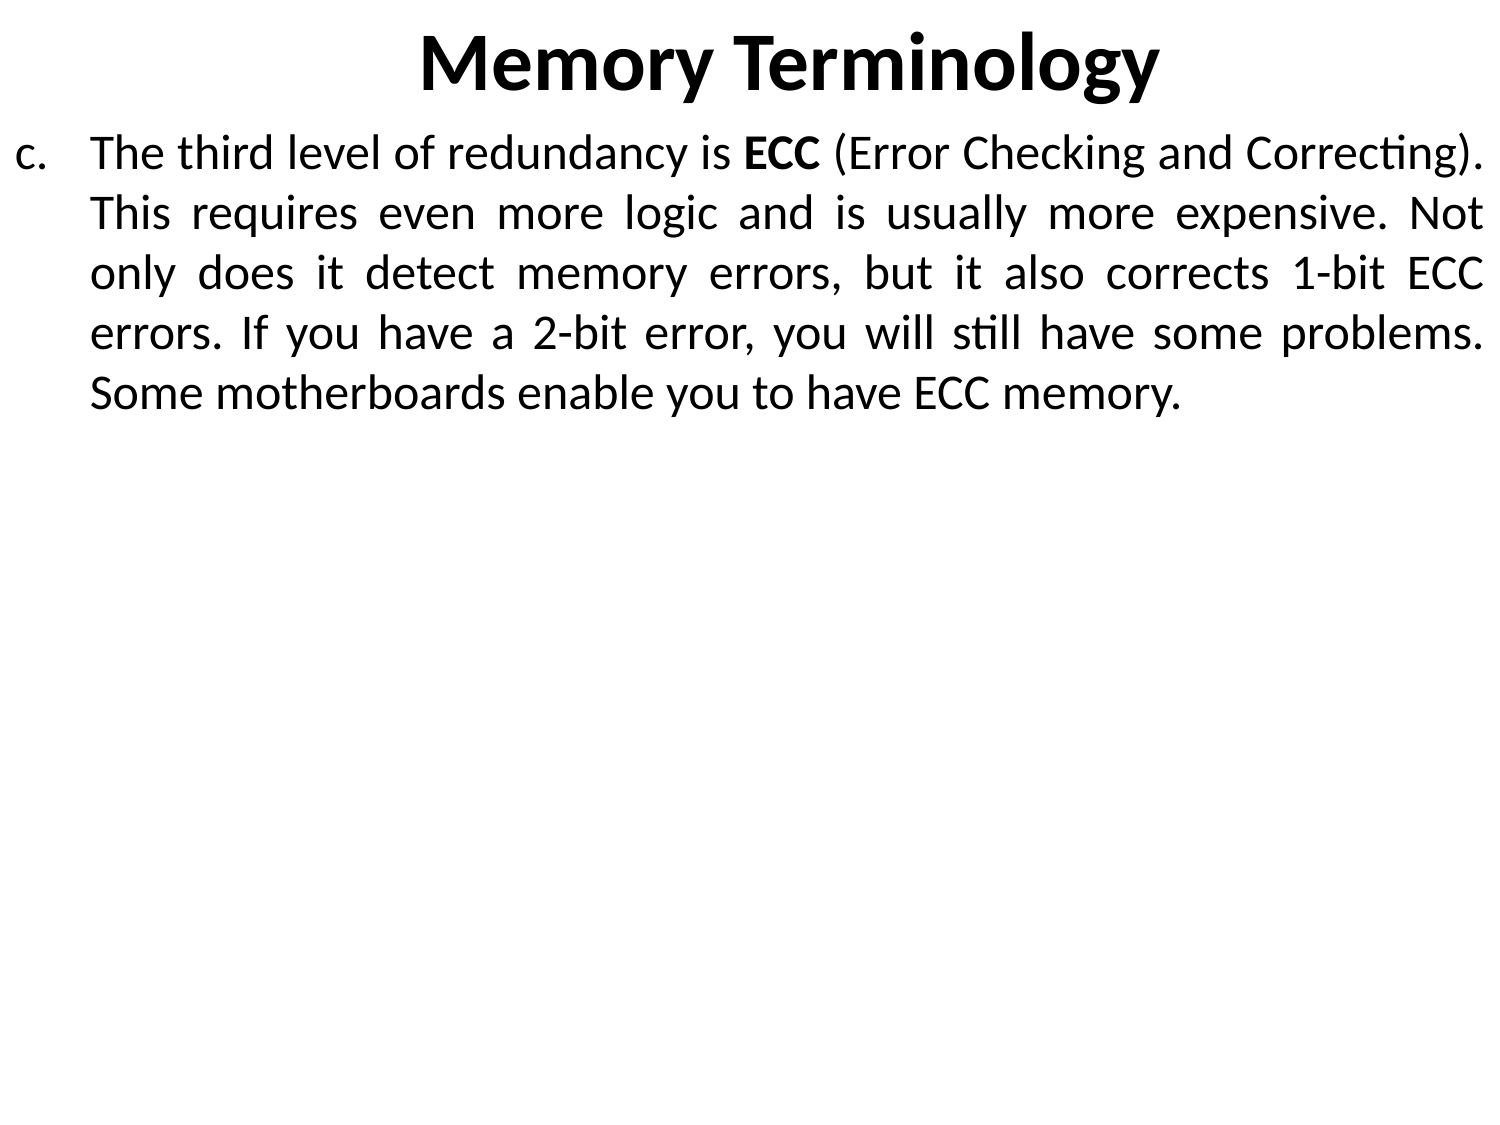

Memory Terminology
c.	The third level of redundancy is ECC (Error Checking and Correcting). This requires even more logic and is usually more expensive. Not only does it detect memory errors, but it also corrects 1-bit ECC errors. If you have a 2-bit error, you will still have some problems. Some motherboards enable you to have ECC memory.